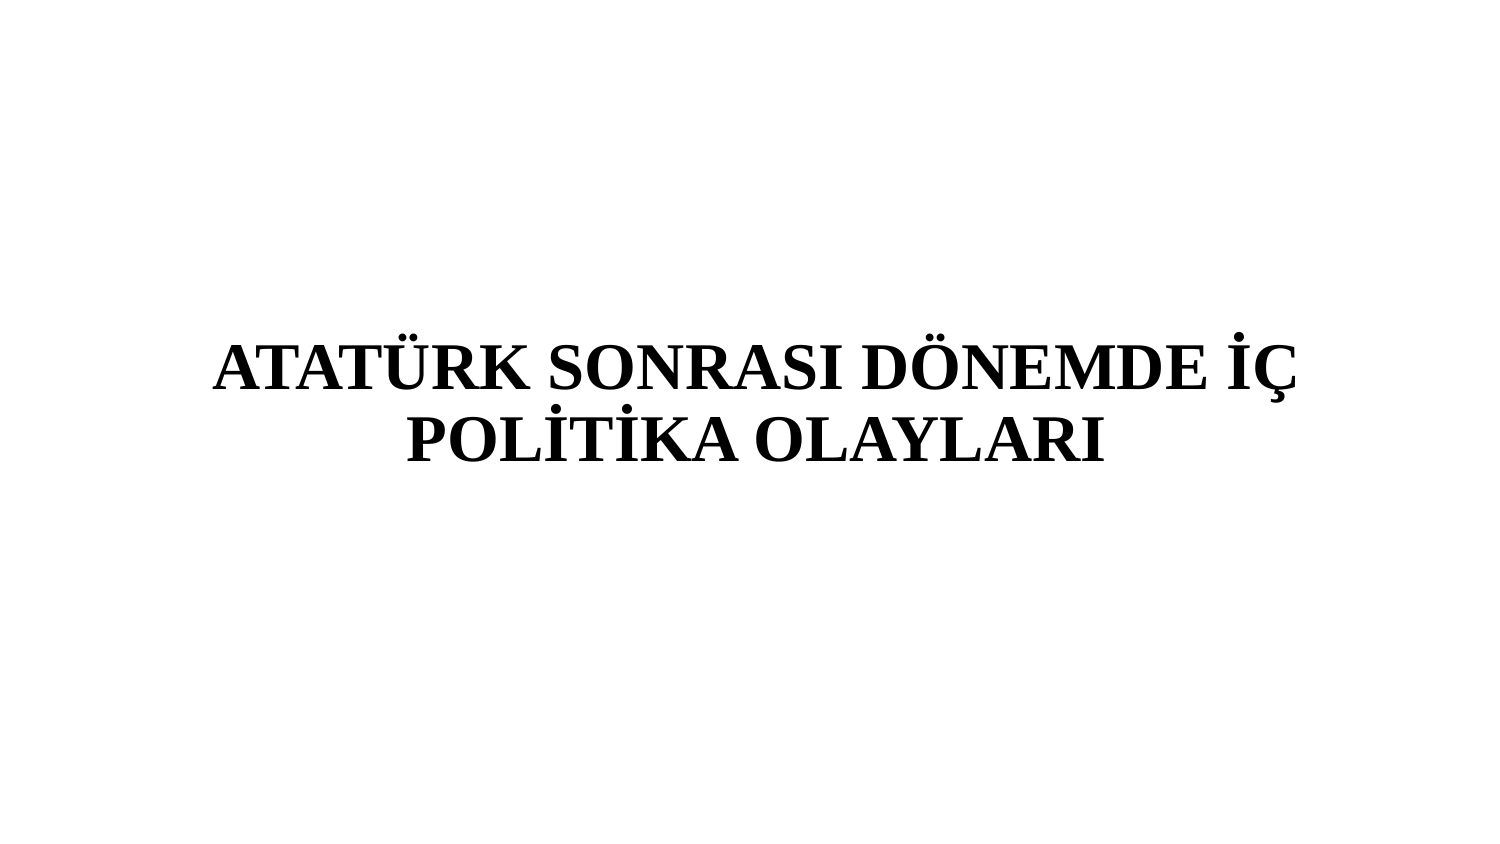

# ATATÜRK SONRASI DÖNEMDE İÇ POLİTİKA OLAYLARI